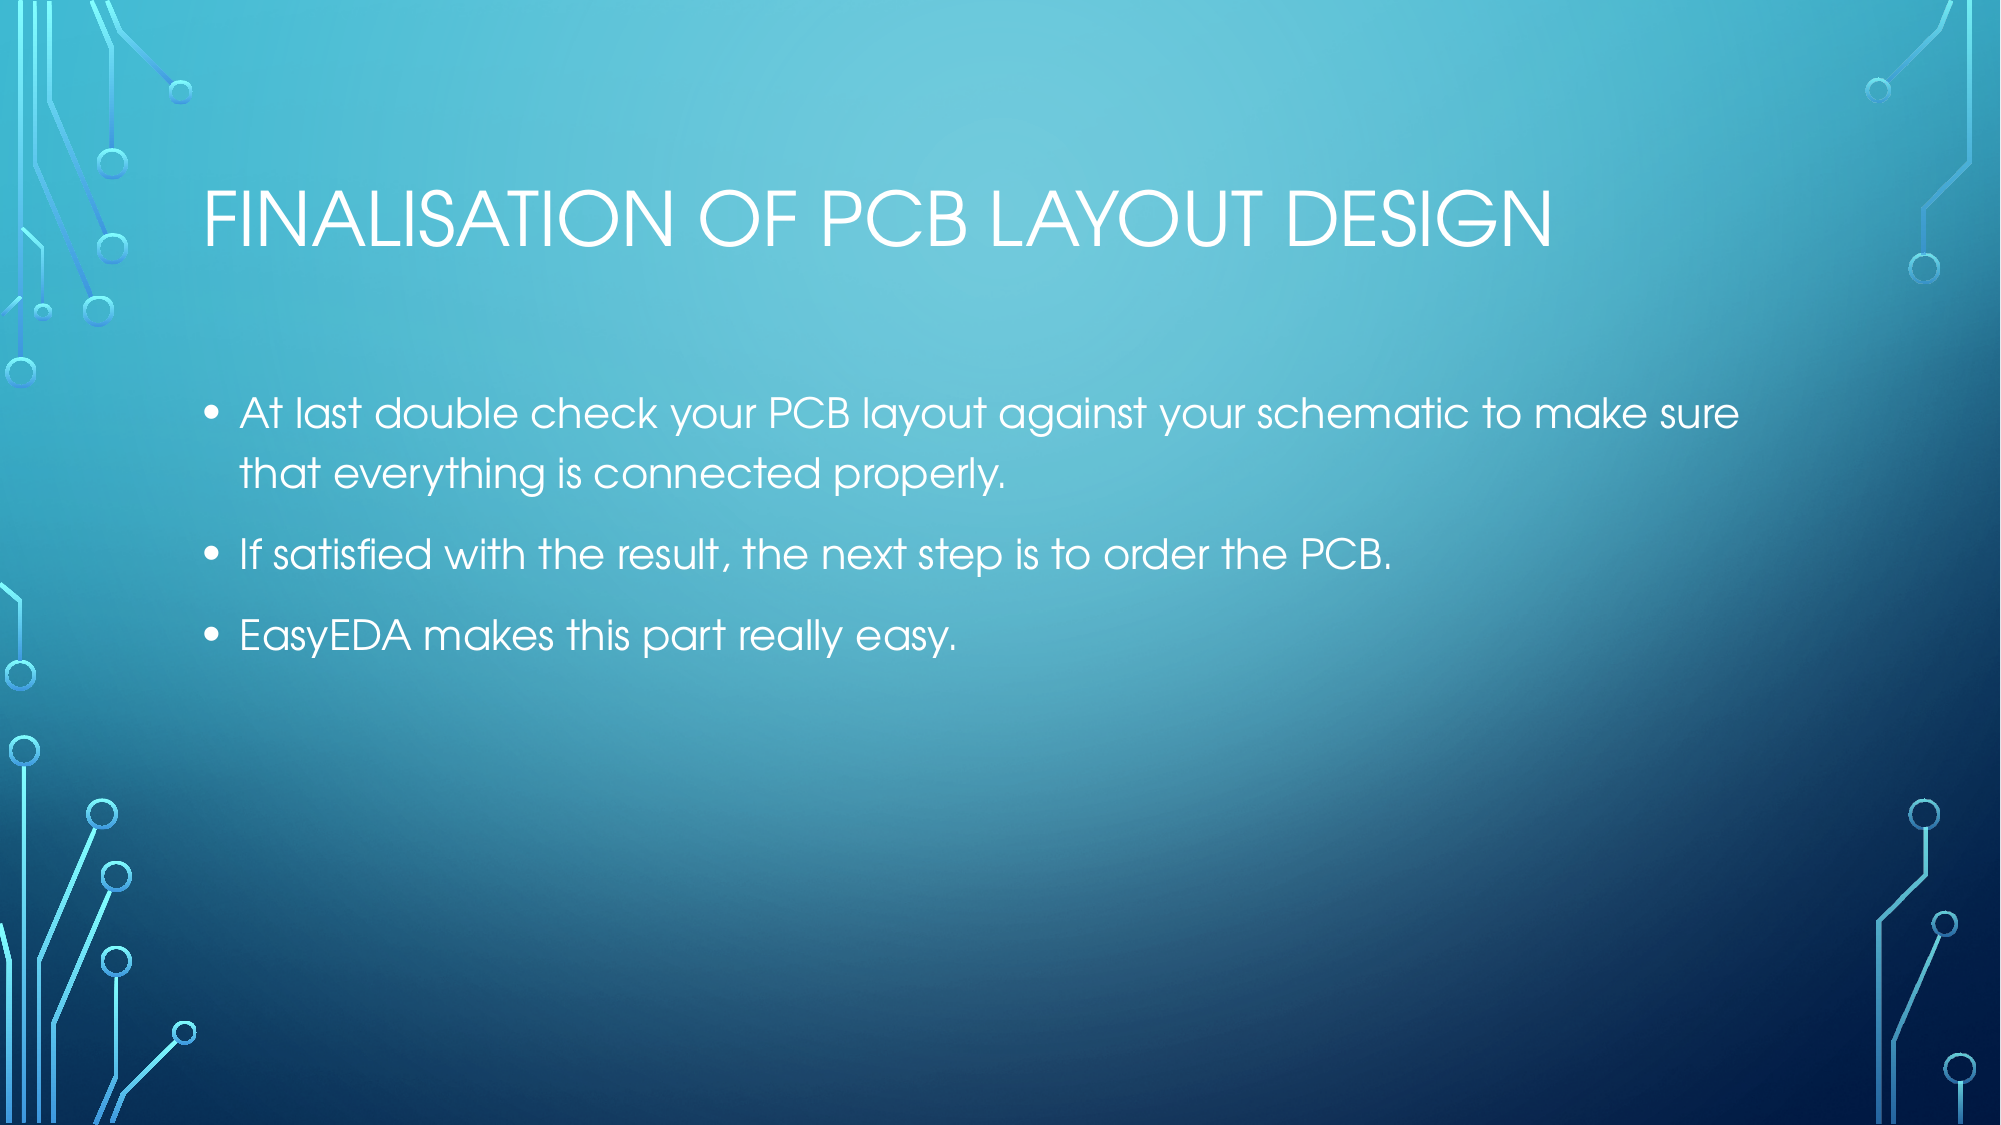

# Finalisation of Pcb layout design
At last double check your PCB layout against your schematic to make sure that everything is connected properly.
If satisfied with the result, the next step is to order the PCB.
EasyEDA makes this part really easy.